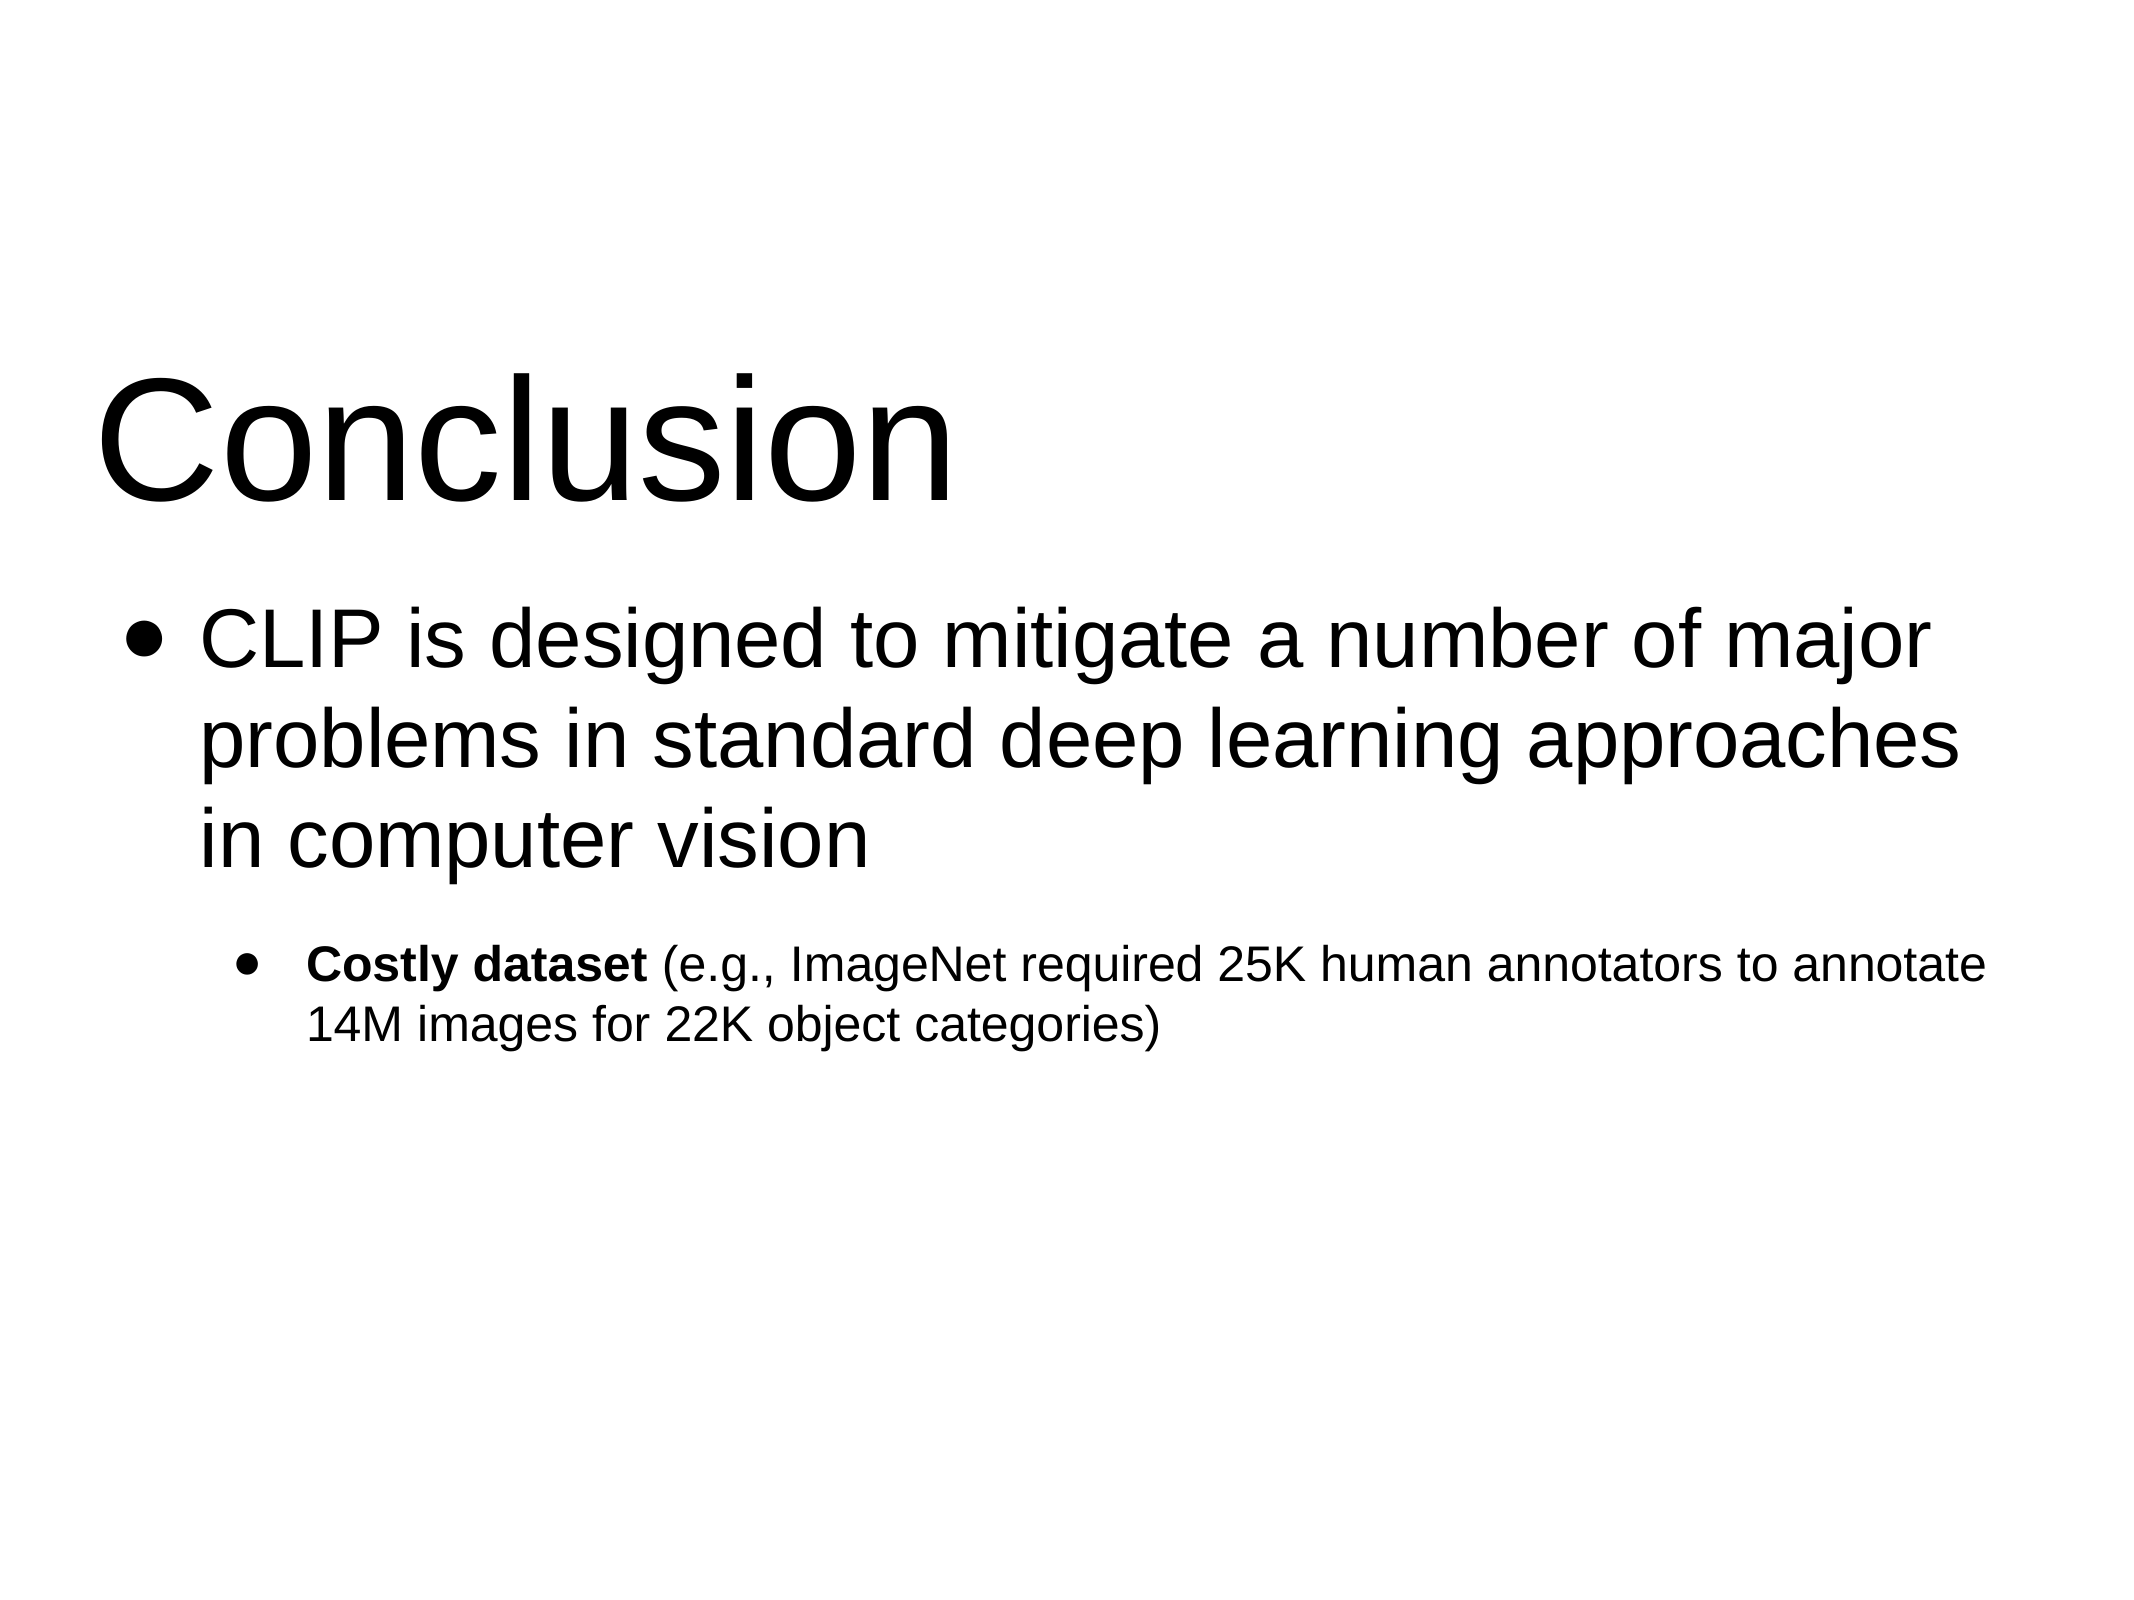

# Conclusion
CLIP is designed to mitigate a number of major problems in standard deep learning approaches in computer vision
Costly dataset (e.g., ImageNet required 25K human annotators to annotate 14M images for 22K object categories)